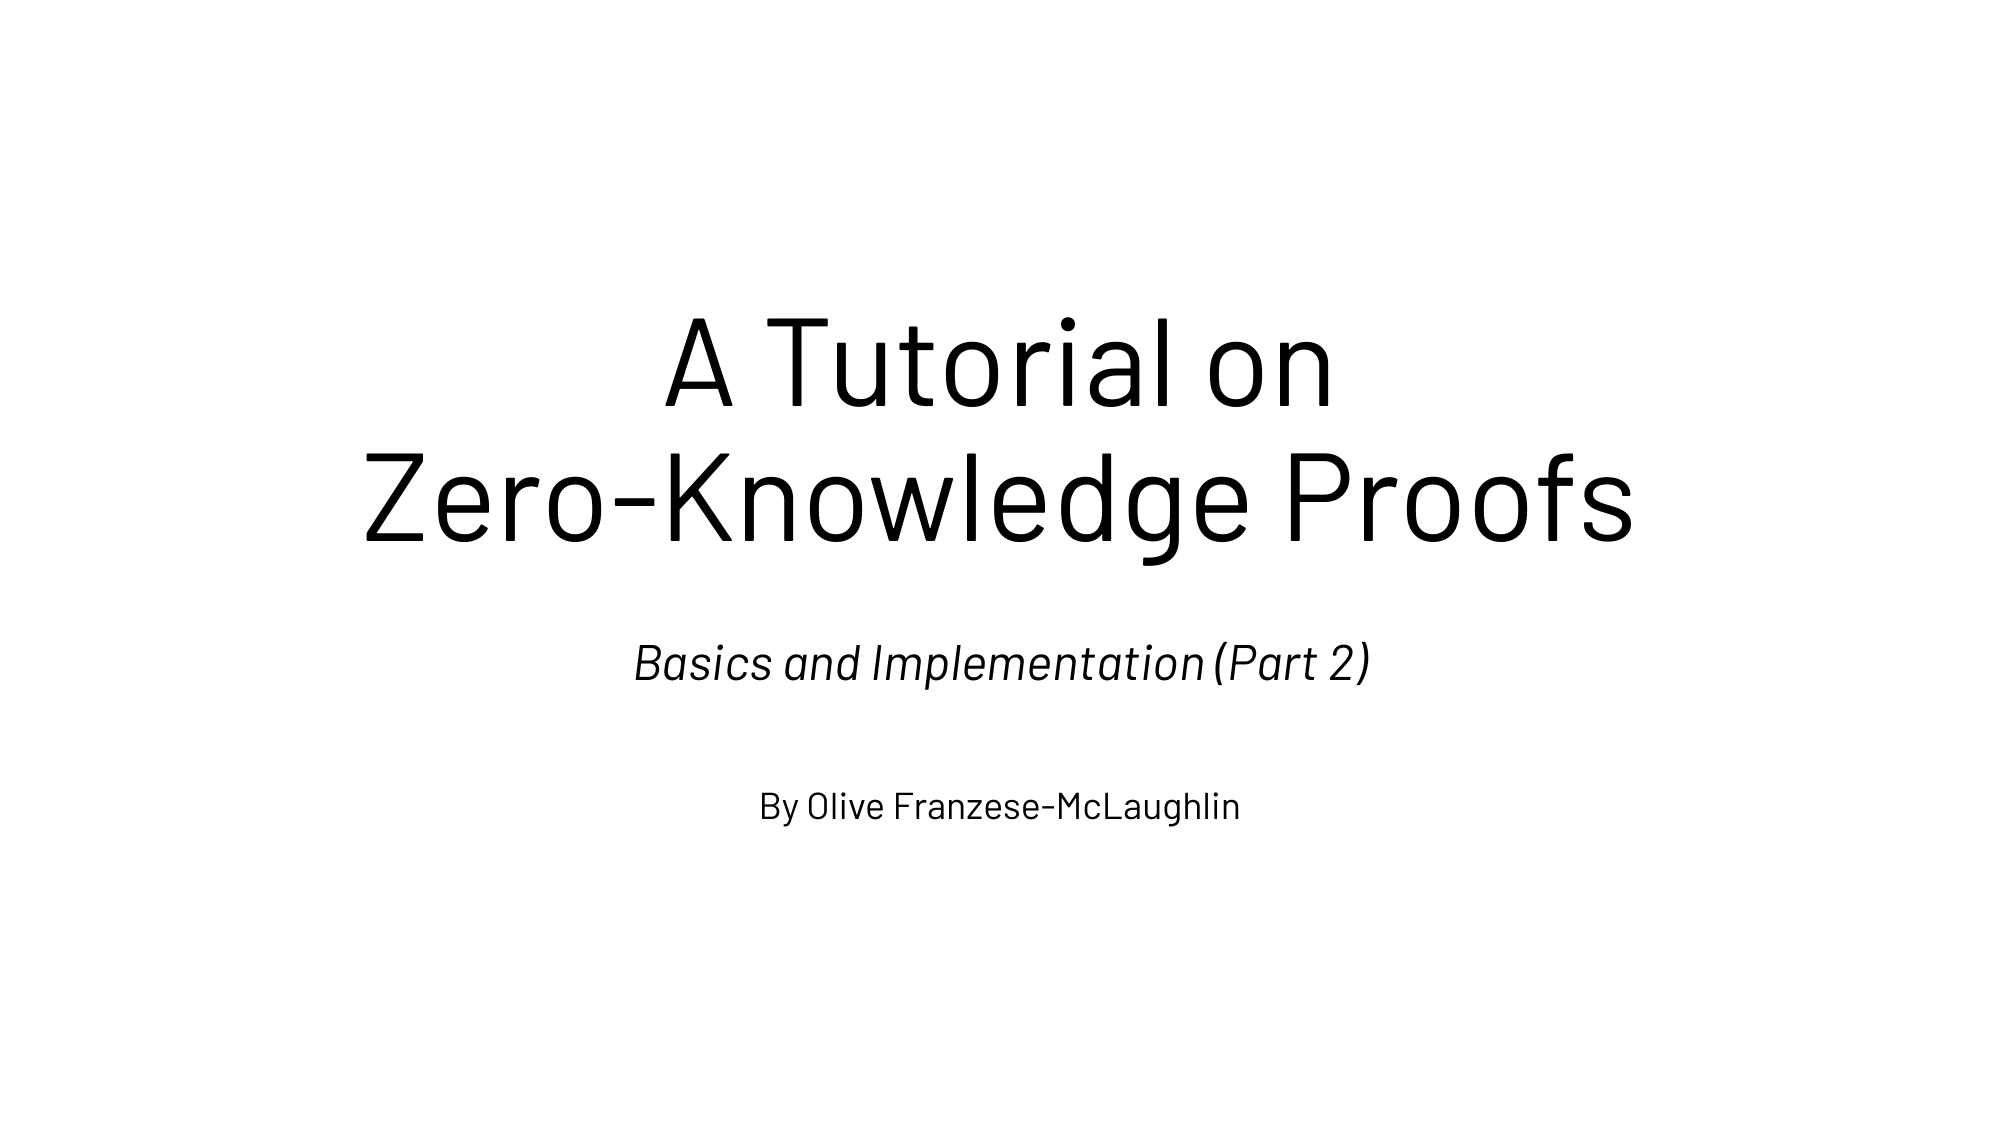

# A Tutorial on Zero-Knowledge Proofs
Basics and Implementation (Part 2)

By Olive Franzese-McLaughlin